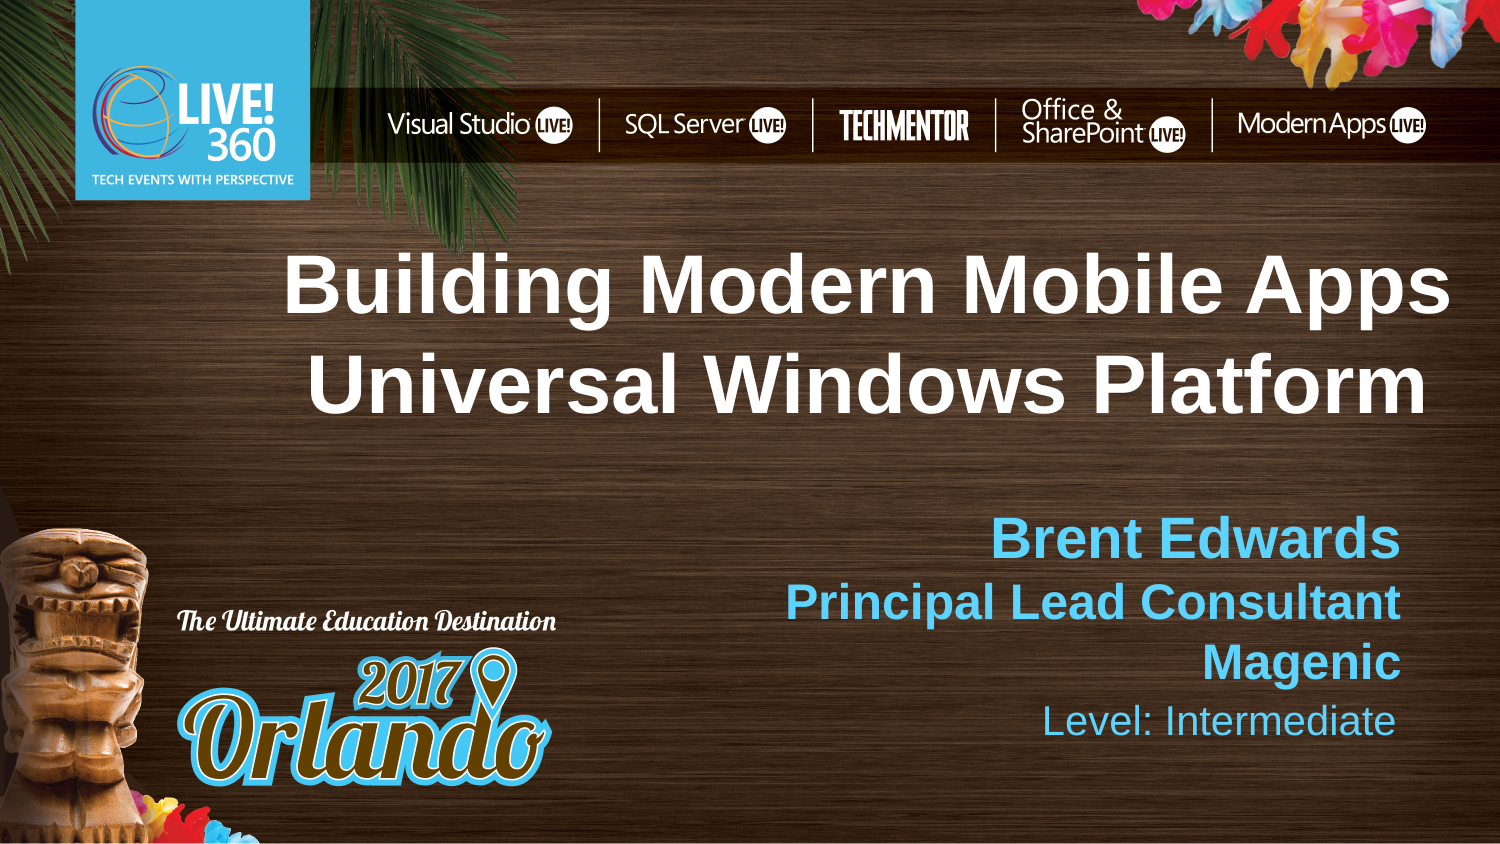

Building Modern Mobile Apps
Universal Windows Platform
Brent Edwards
Principal Lead Consultant
Magenic

Level: Intermediate